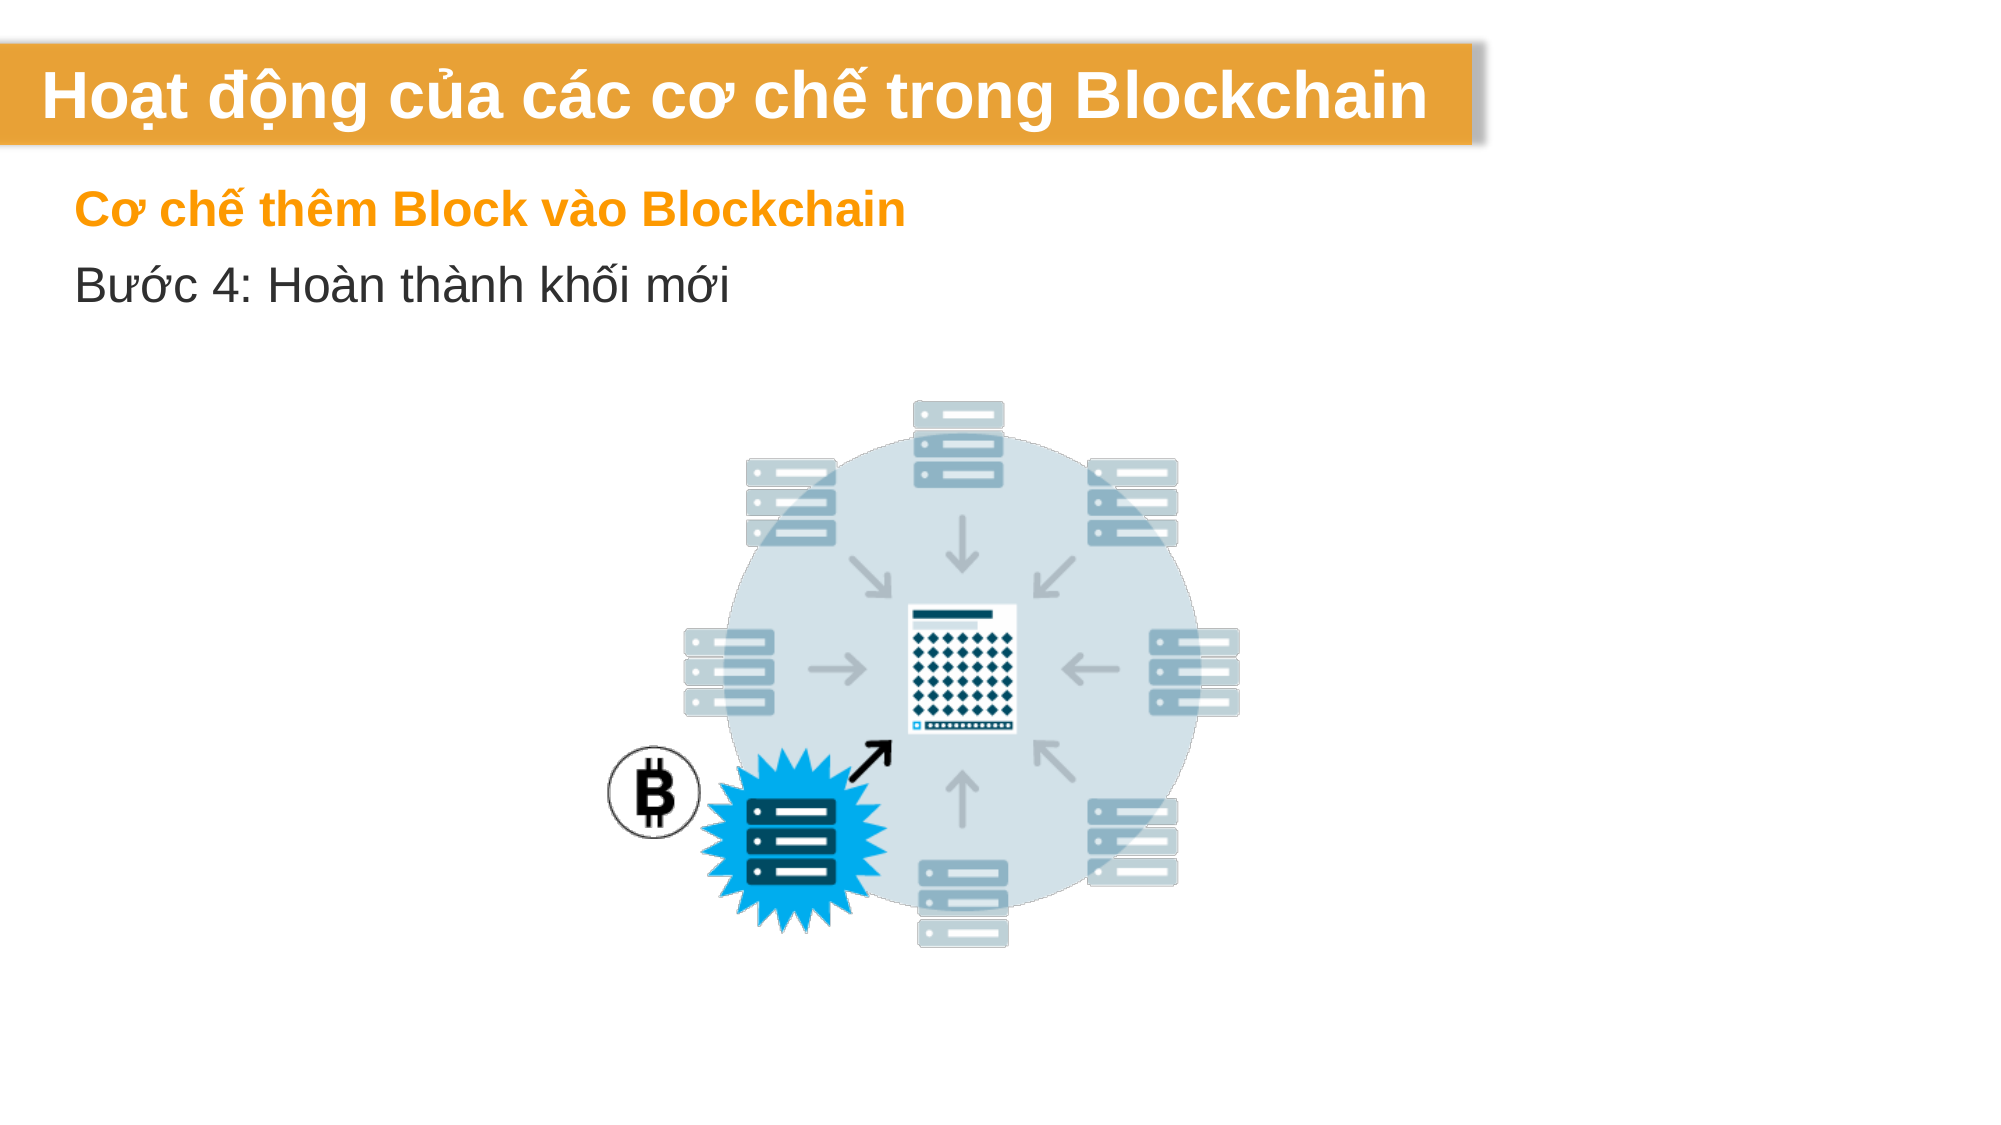

# Hoạt động của các cơ chế trong Blockchain
Cơ chế thêm Block vào Blockchain
Bước 4: Hoàn thành khối mới